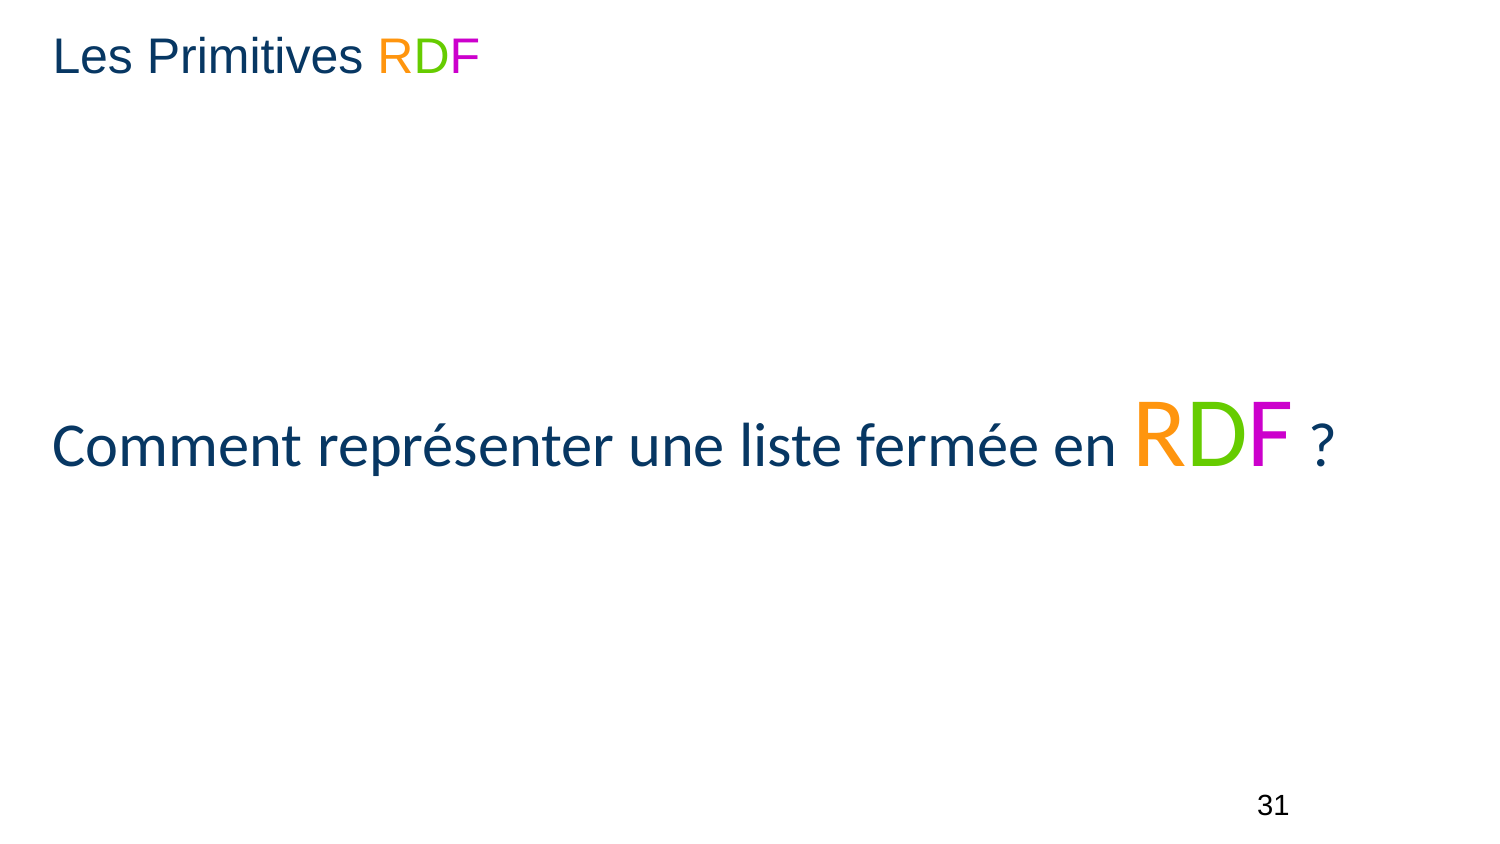

# Les Primitives RDF
Comment représenter une liste fermée en RDF ?

31